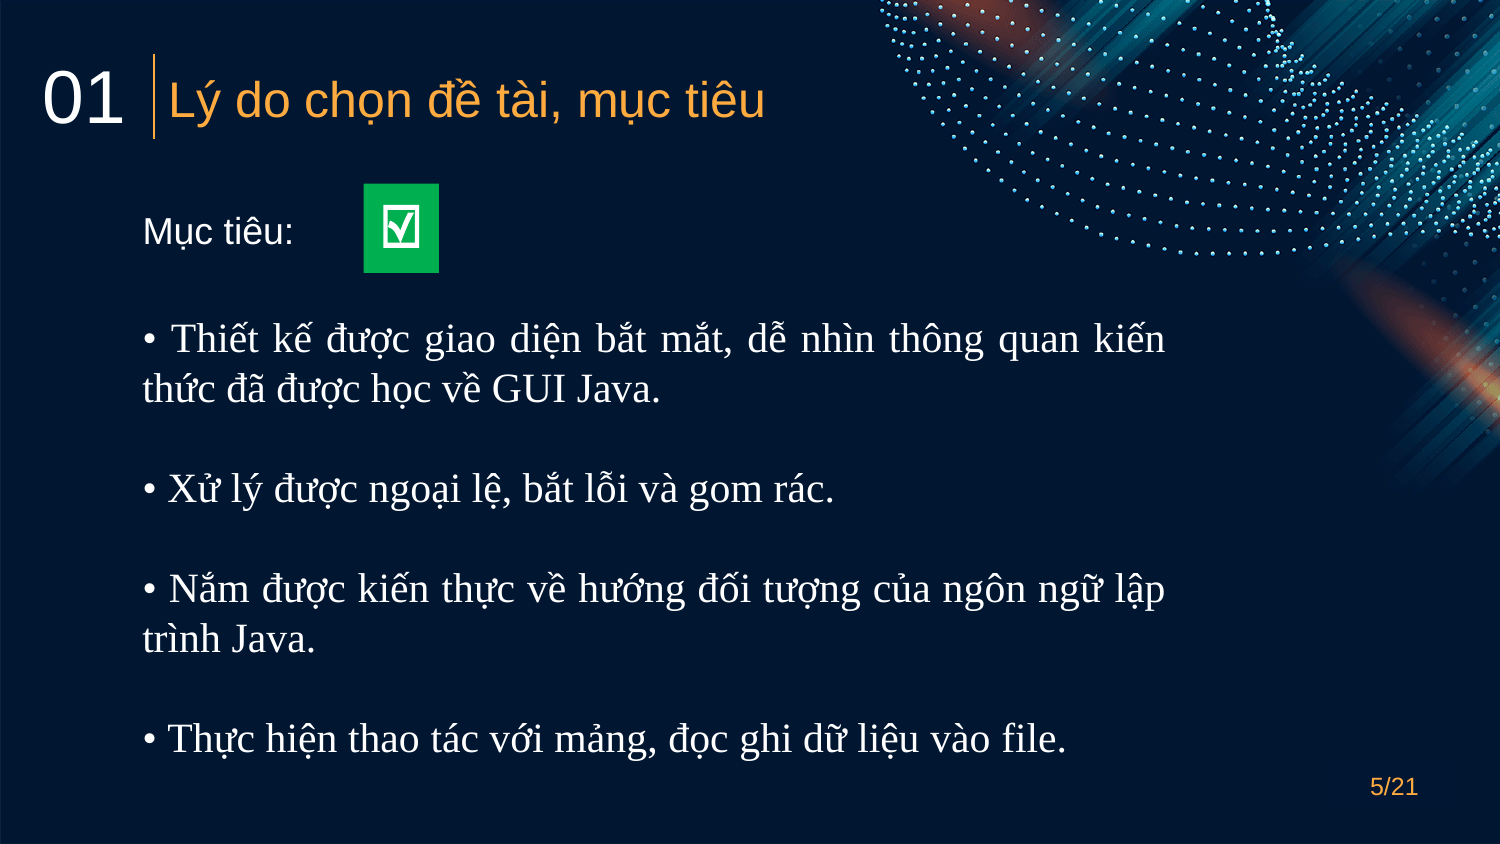

01
# Lý do chọn đề tài, mục tiêu

Mục tiêu:

• Thiết kế được giao diện bắt mắt, dễ nhìn thông quan kiến thức đã được học về GUI Java.

• Xử lý được ngoại lệ, bắt lỗi và gom rác.

• Nắm được kiến thực về hướng đối tượng của ngôn ngữ lập trình Java.

• Thực hiện thao tác với mảng, đọc ghi dữ liệu vào file.
5/21